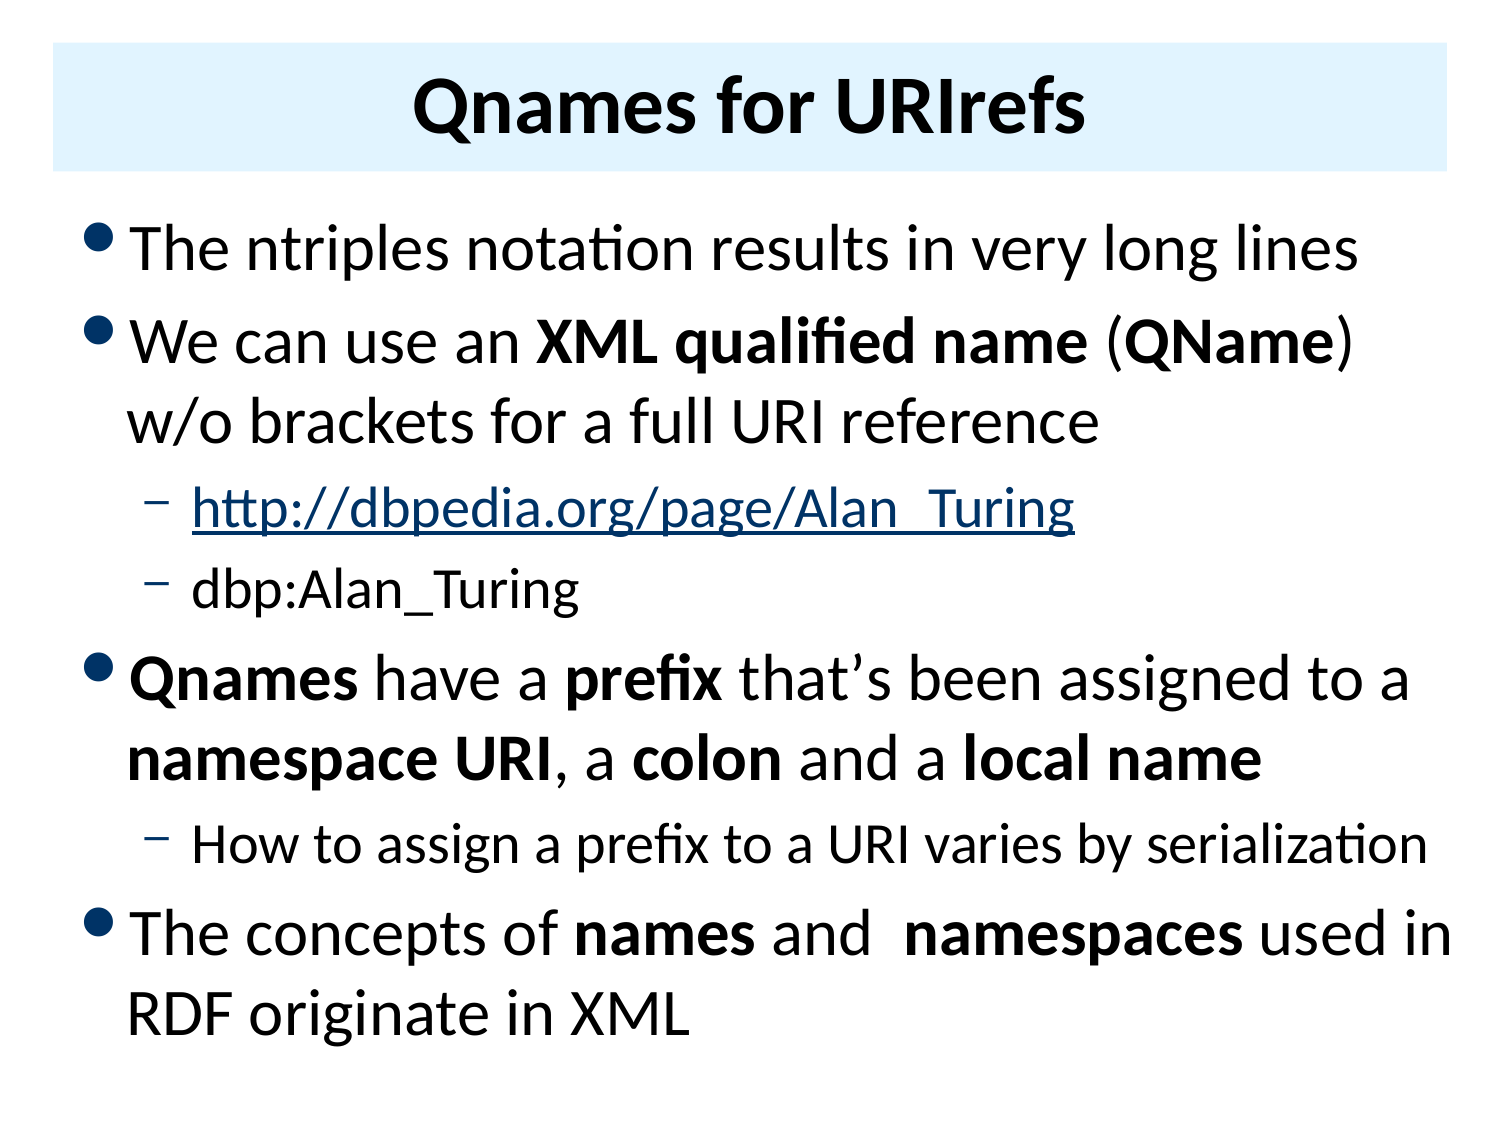

# Qnames for URIrefs
The ntriples notation results in very long lines
We can use an XML qualified name (QName)
w/o brackets for a full URI reference
http://dbpedia.org/page/Alan_Turing
dbp:Alan_Turing
Qnames have a prefix that’s been assigned to a namespace URI, a colon and a local name
How to assign a prefix to a URI varies by serialization
The concepts of names and  namespaces used in RDF originate in XML